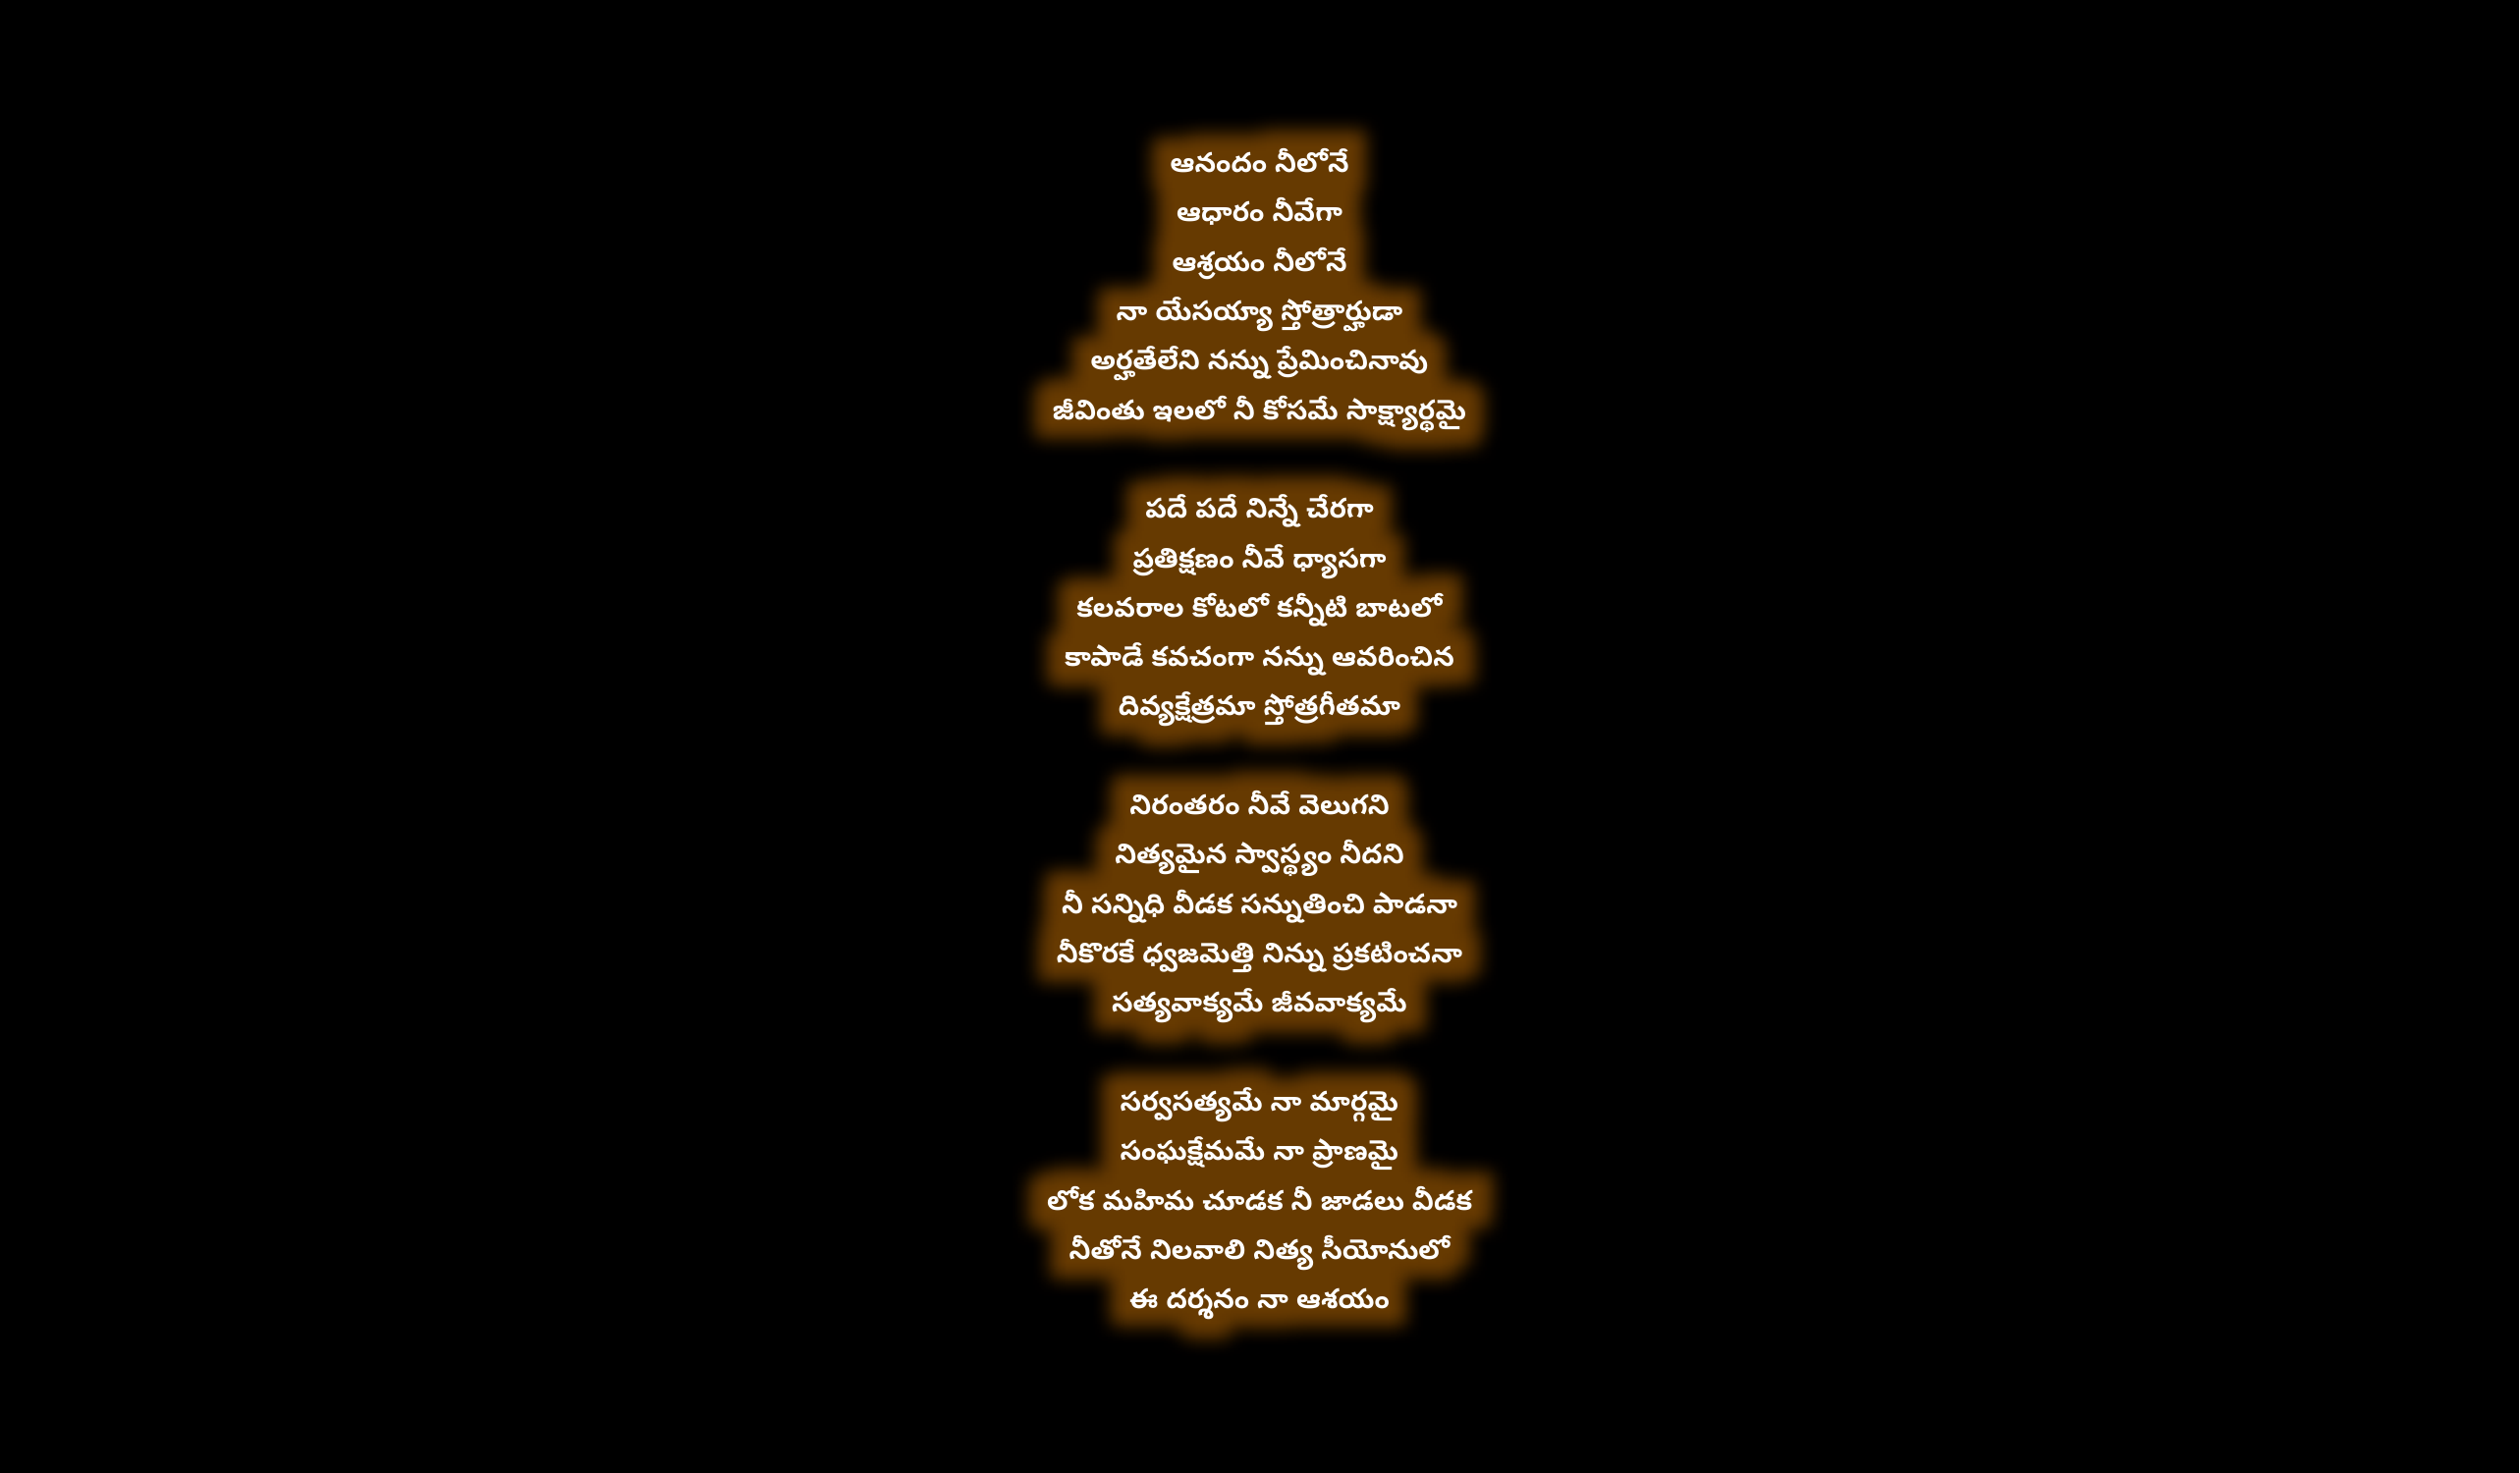

ఆనందం నీలోనే
ఆధారం నీవేగా
ఆశ్రయం నీలోనే
నా యేసయ్యా స్తోత్రార్హుడా
అర్హతేలేని నన్ను ప్రేమించినావు
జీవింతు ఇలలో నీ కోసమే సాక్ష్యార్థమై

పదే పదే నిన్నే చేరగా
ప్రతిక్షణం నీవే ధ్యాసగా
కలవరాల కోటలో కన్నీటి బాటలో
కాపాడే కవచంగా నన్ను ఆవరించిన
దివ్యక్షేత్రమా స్తోత్రగీతమా

నిరంతరం నీవే వెలుగని
నిత్యమైన స్వాస్థ్యం నీదని
నీ సన్నిధి వీడక సన్నుతించి పాడనా
నీకొరకే ధ్వజమెత్తి నిన్ను ప్రకటించనా
సత్యవాక్యమే జీవవాక్యమే

సర్వసత్యమే నా మార్గమై
సంఘక్షేమమే నా ప్రాణమై
లోక మహిమ చూడక నీ జాడలు వీడక
నీతోనే నిలవాలి నిత్య సీయోనులో
ఈ దర్శనం నా ఆశయం